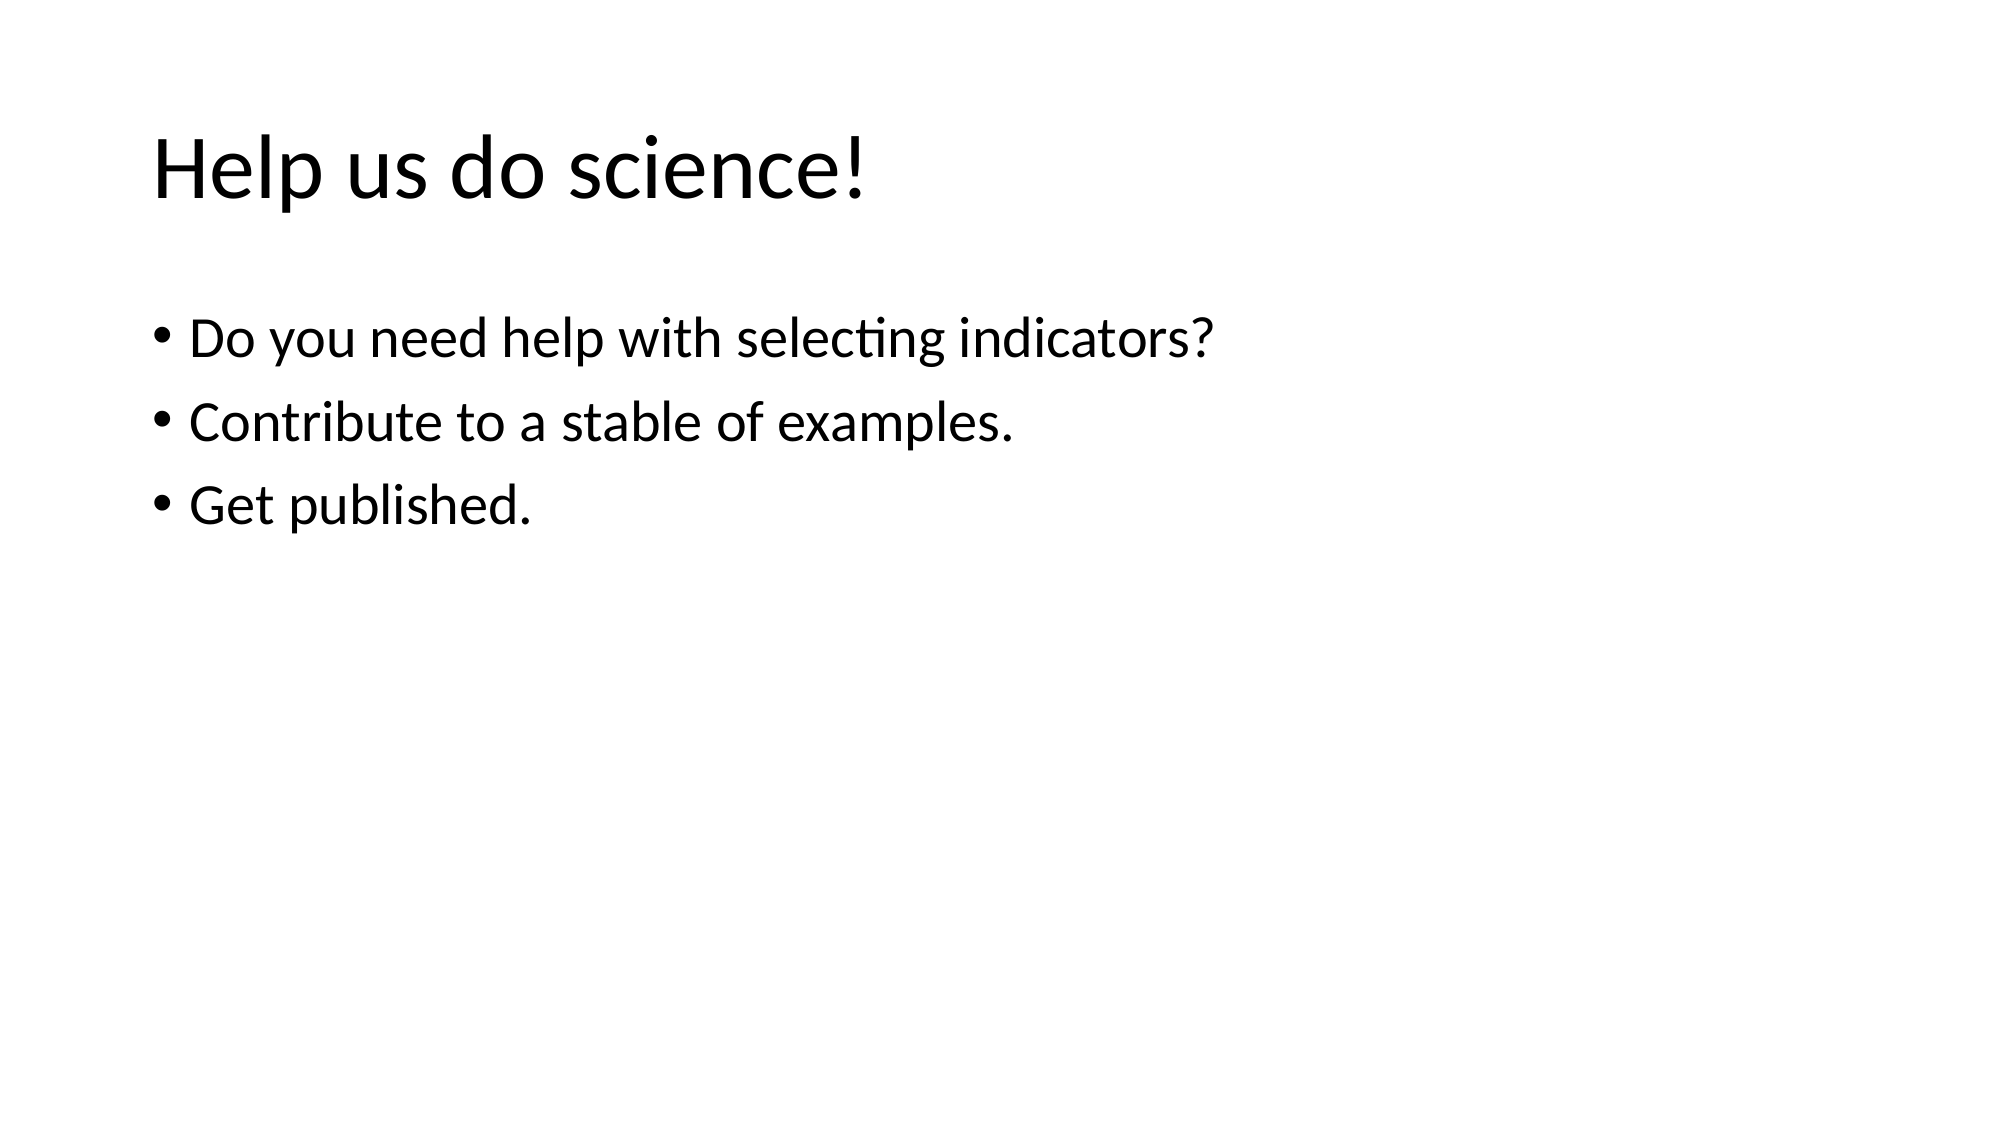

# Help us do science!
Do you need help with selecting indicators?
Contribute to a stable of examples.
Get published.